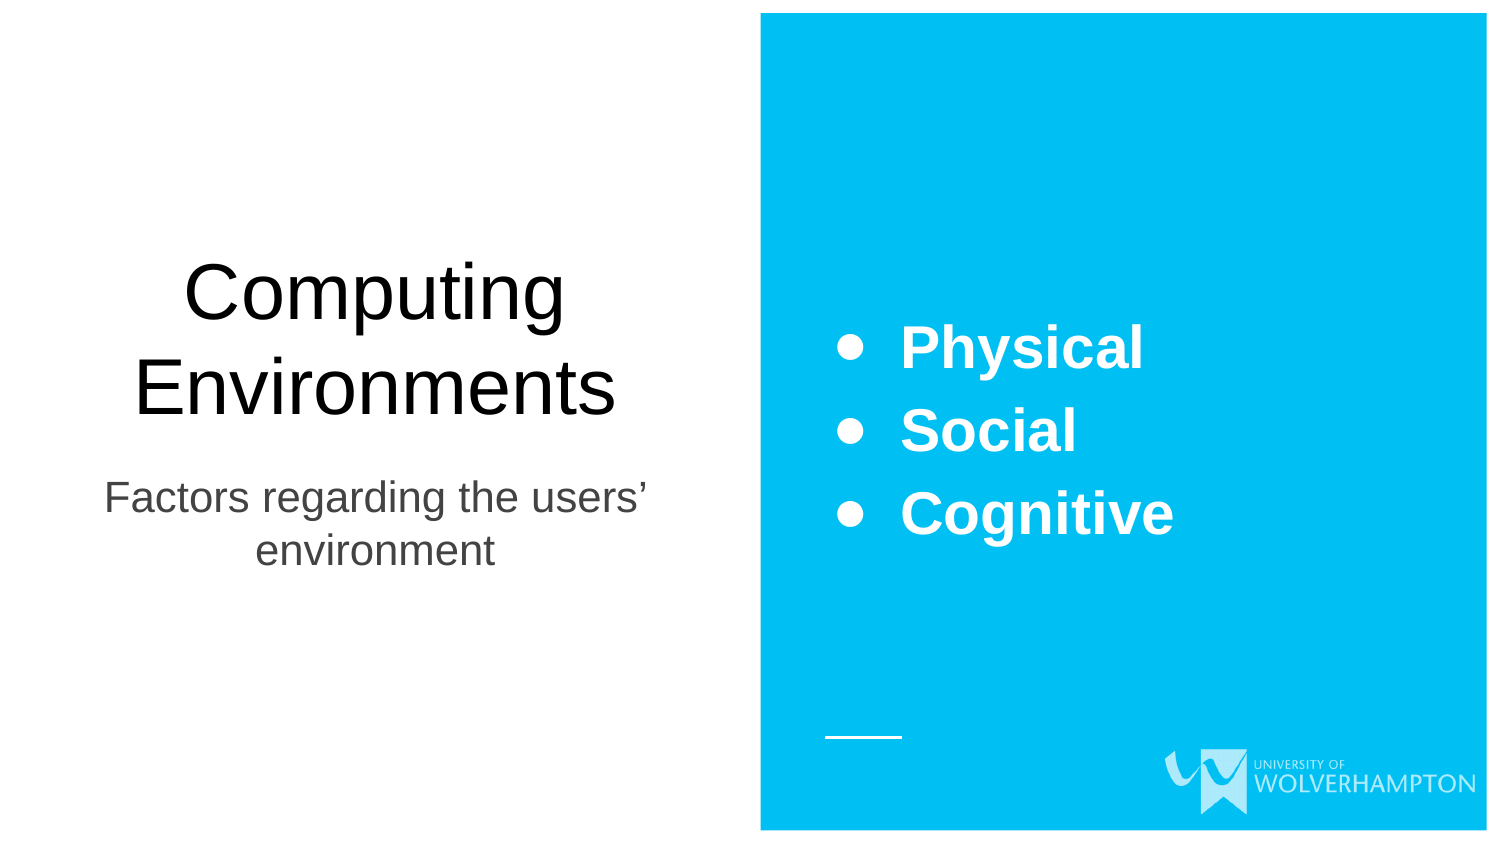

Physical
Social
Cognitive
# Computing Environments
Factors regarding the users’ environment